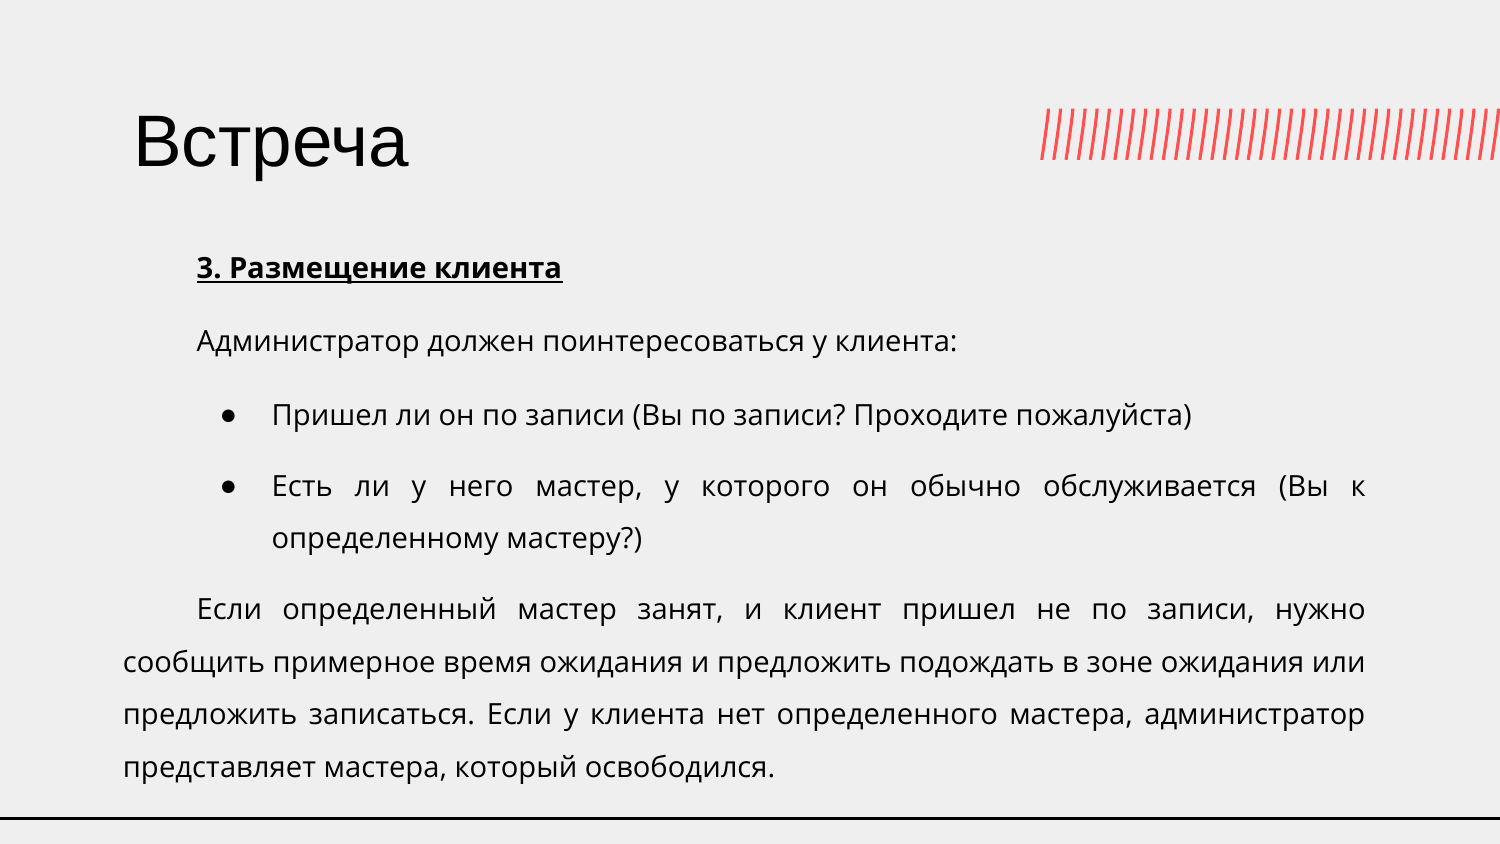

# Встреча
3. Размещение клиента
Администратор должен поинтересоваться у клиента:
Пришел ли он по записи (Вы по записи? Проходите пожалуйста)
Есть ли у него мастер, у которого он обычно обслуживается (Вы к определенному мастеру?)
Если определенный мастер занят, и клиент пришел не по записи, нужно сообщить примерное время ожидания и предложить подождать в зоне ожидания или предложить записаться. Если у клиента нет определенного мастера, администратор представляет мастера, который освободился.